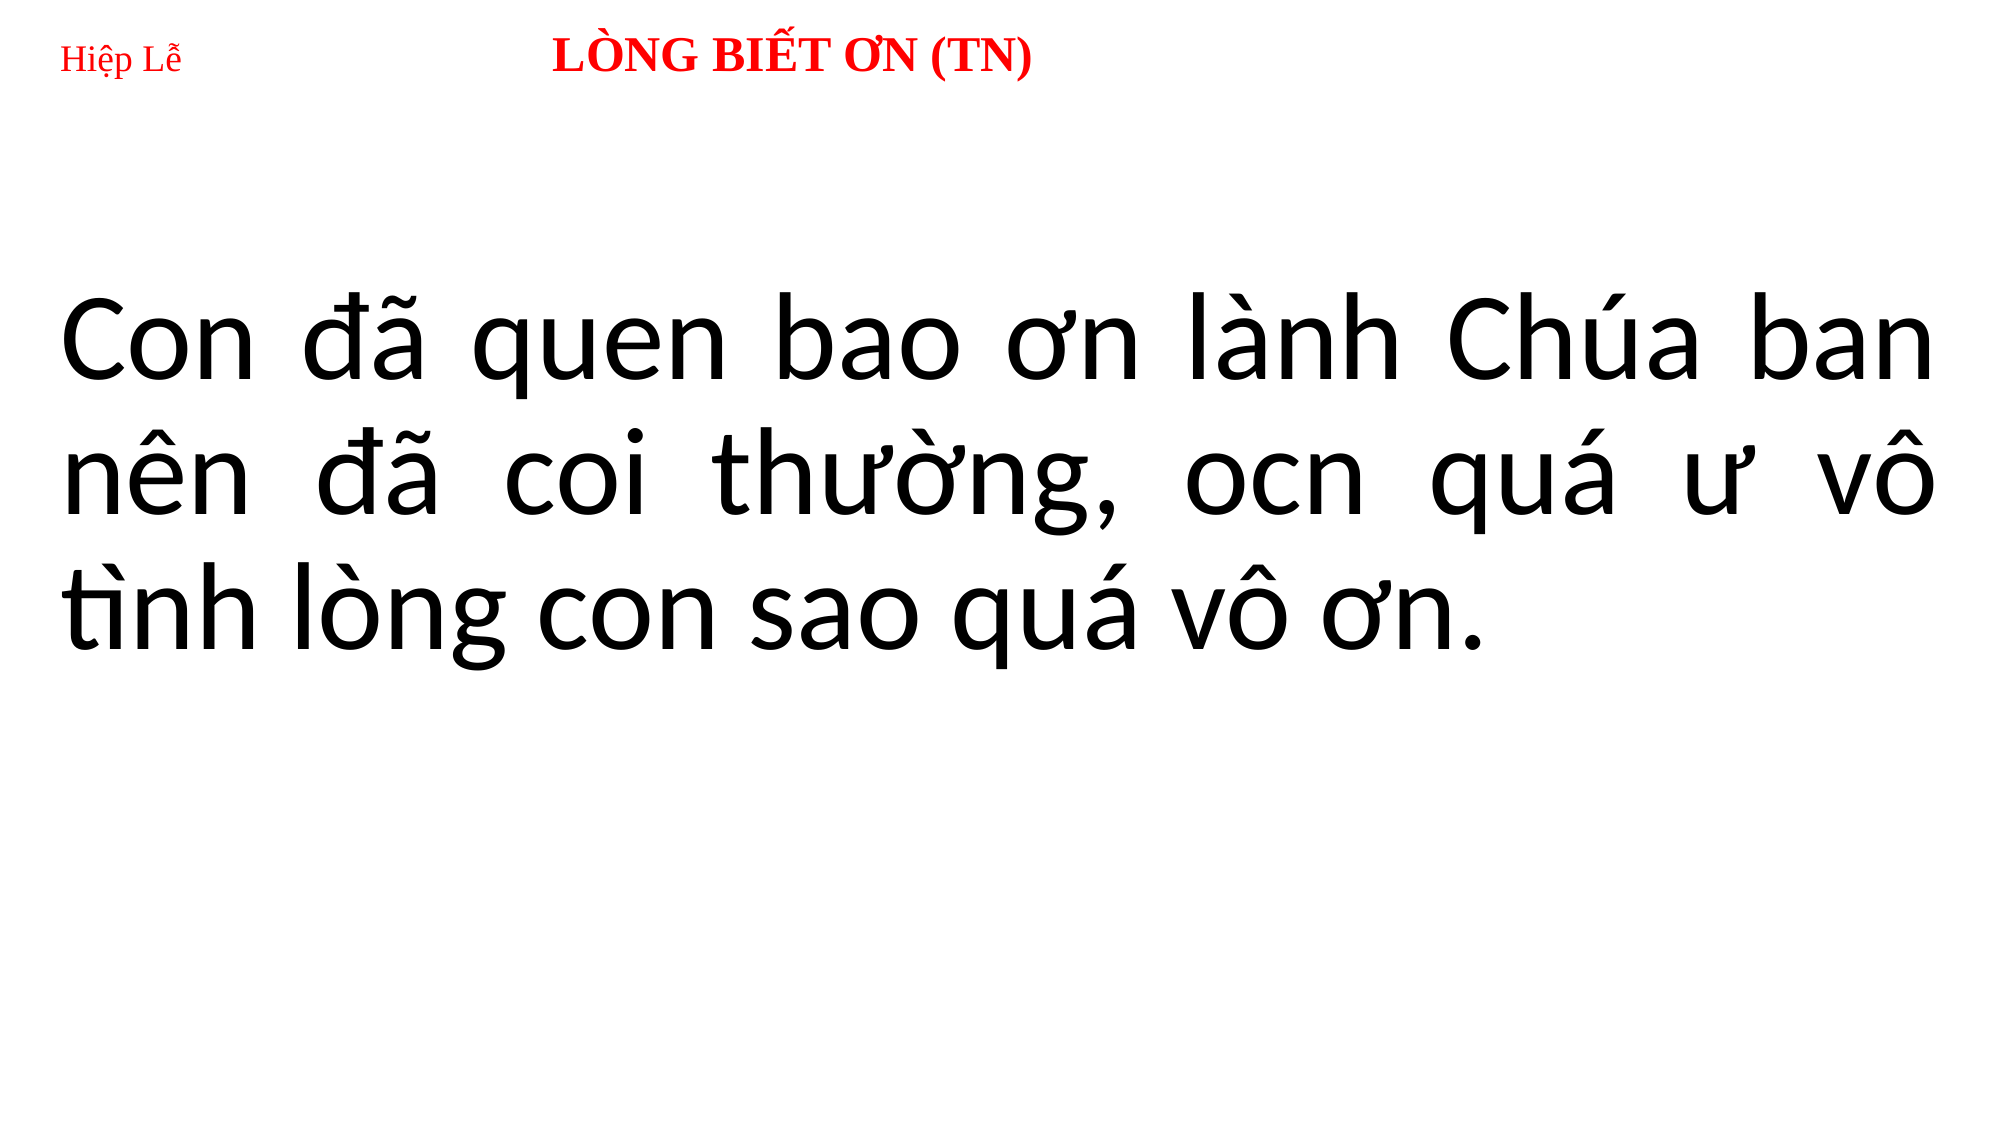

# Hiệp Lễ                                       LÒNG BIẾT ƠN (TN)
Con đã quen bao ơn lành Chúa ban nên đã coi thường, ocn quá ư vô tình lòng con sao quá vô ơn.